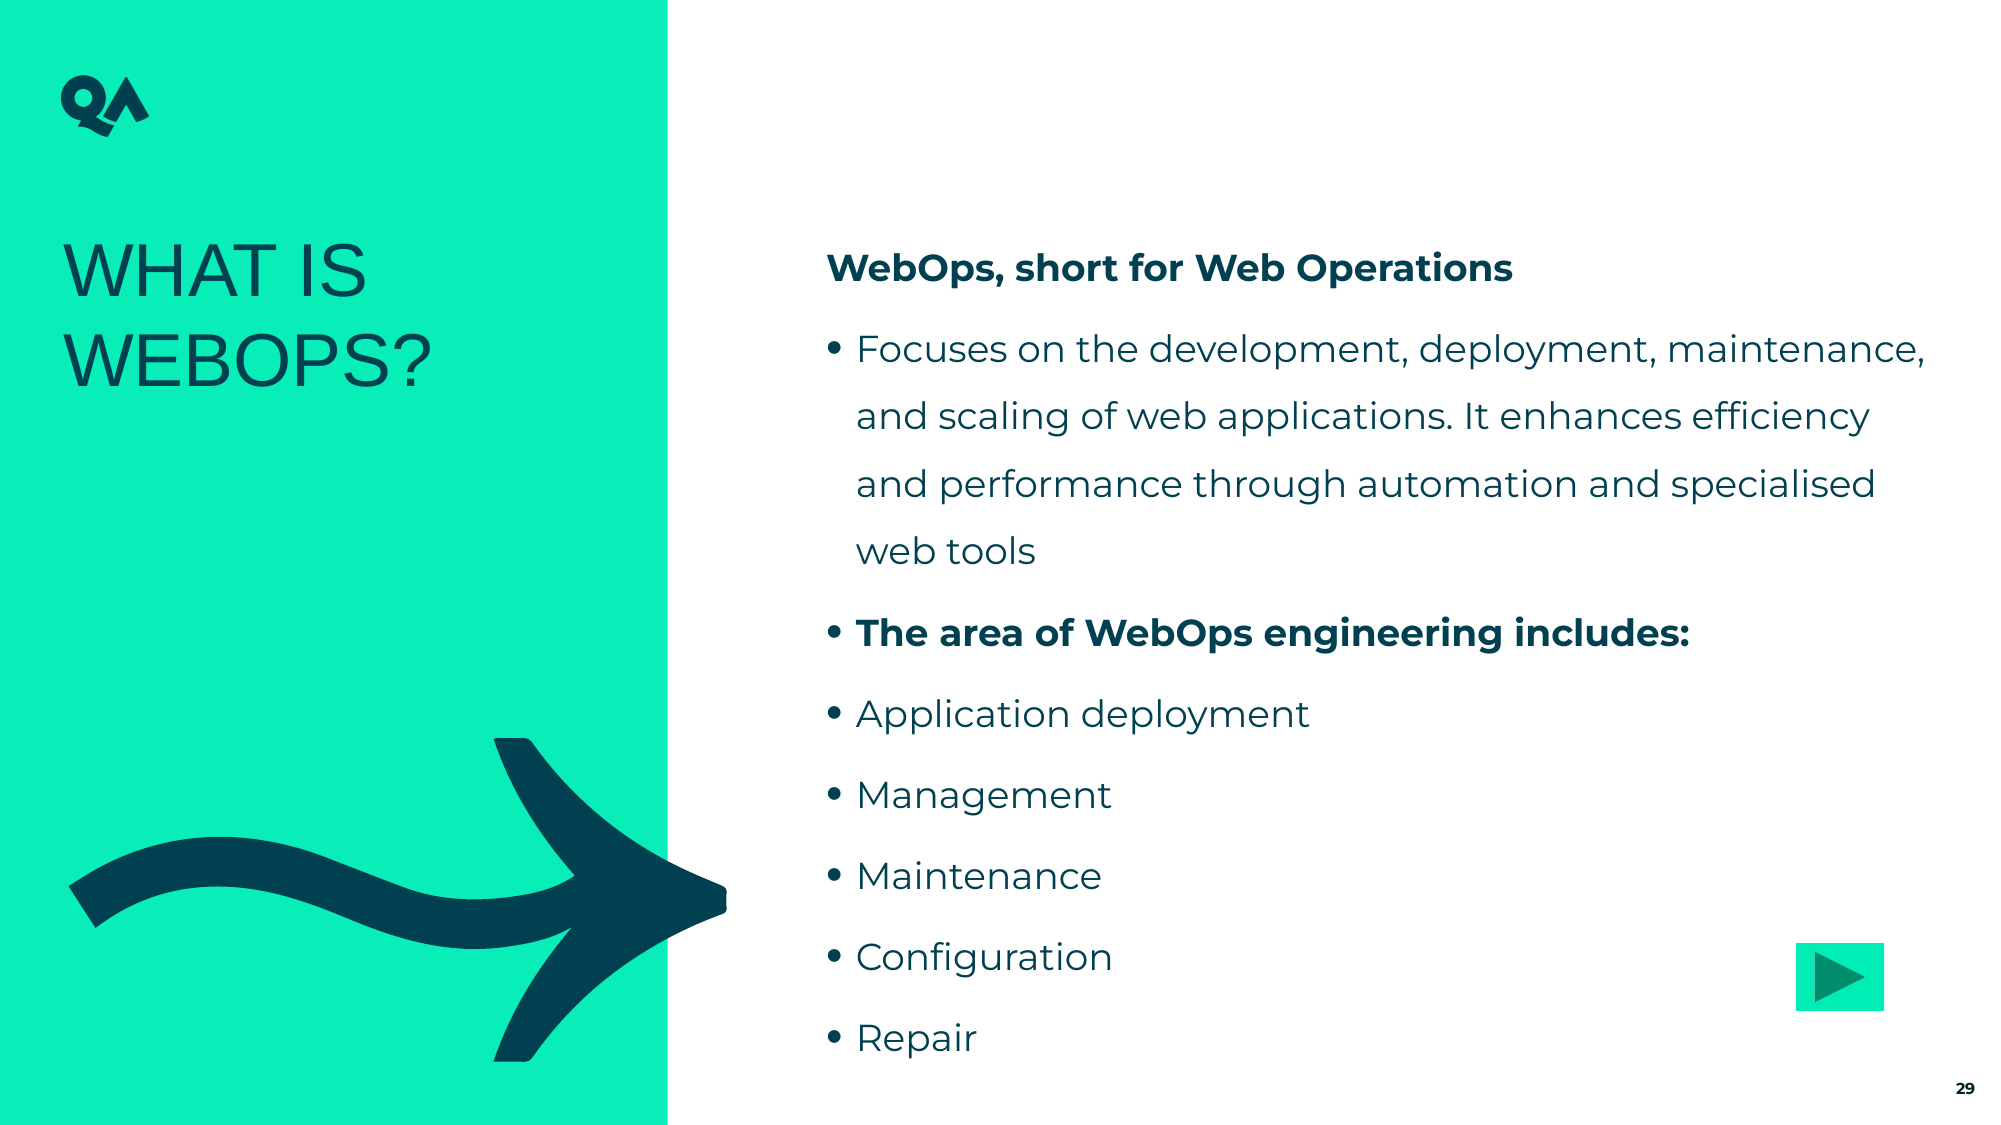

What is WebOps?
WebOps, short for Web Operations
Focuses on the development, deployment, maintenance, and scaling of web applications. It enhances efficiency and performance through automation and specialised web tools
The area of WebOps engineering includes:
Application deployment
Management
Maintenance
Configuration
Repair

29